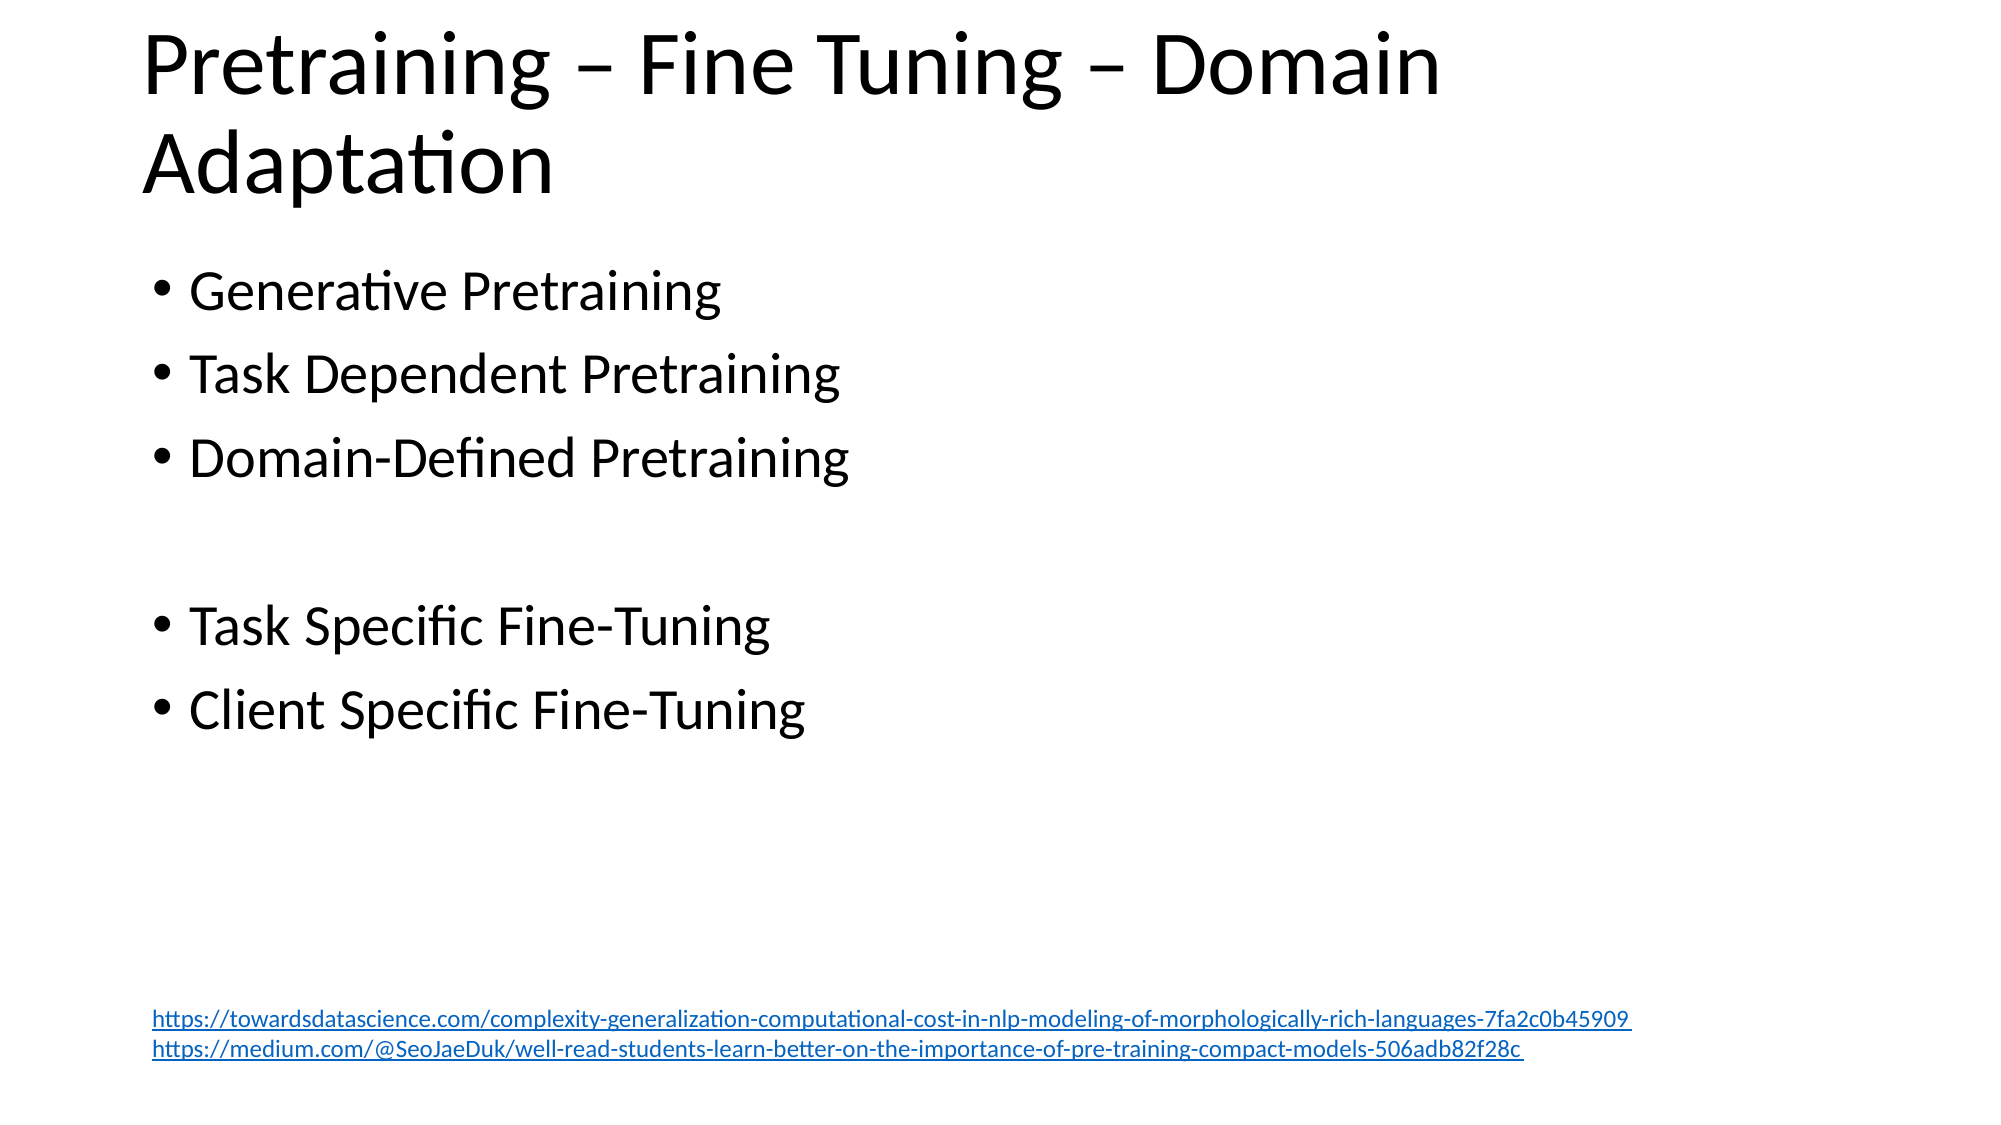

# Pretraining – Fine Tuning – Domain Adaptation
Generative Pretraining
Task Dependent Pretraining
Domain-Defined Pretraining

Task Specific Fine-Tuning
Client Specific Fine-Tuning

https://towardsdatascience.com/complexity-generalization-computational-cost-in-nlp-modeling-of-morphologically-rich-languages-7fa2c0b45909
https://medium.com/@SeoJaeDuk/well-read-students-learn-better-on-the-importance-of-pre-training-compact-models-506adb82f28c